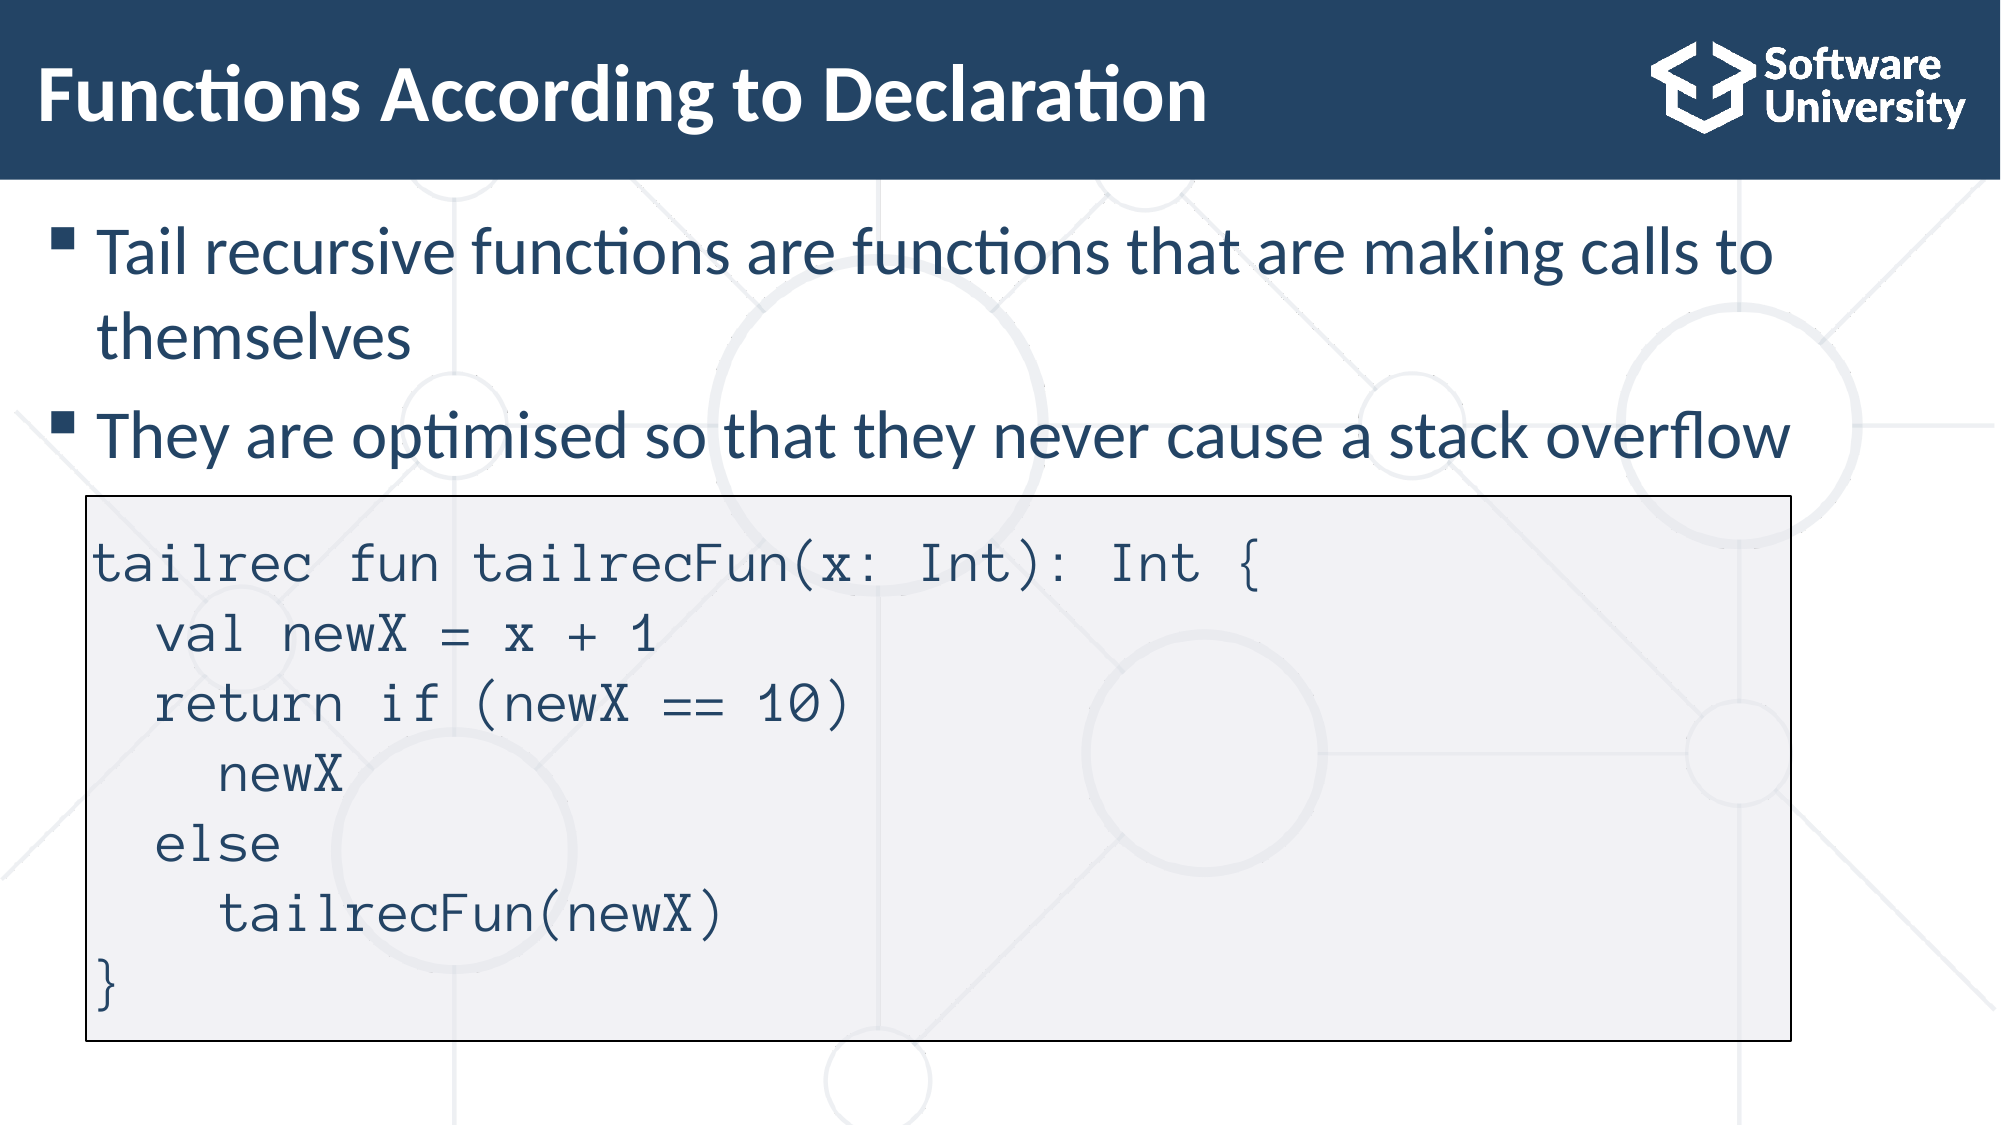

# Functions According to Declaration
Tail recursive functions are functions that are making calls to themselves
They are optimised so that they never cause a stack overflow

tailrec fun tailrecFun(x: Int): Int {
  val newX = x + 1
  return if (newX == 10)
    newX
  else
    tailrecFun(newX)
}